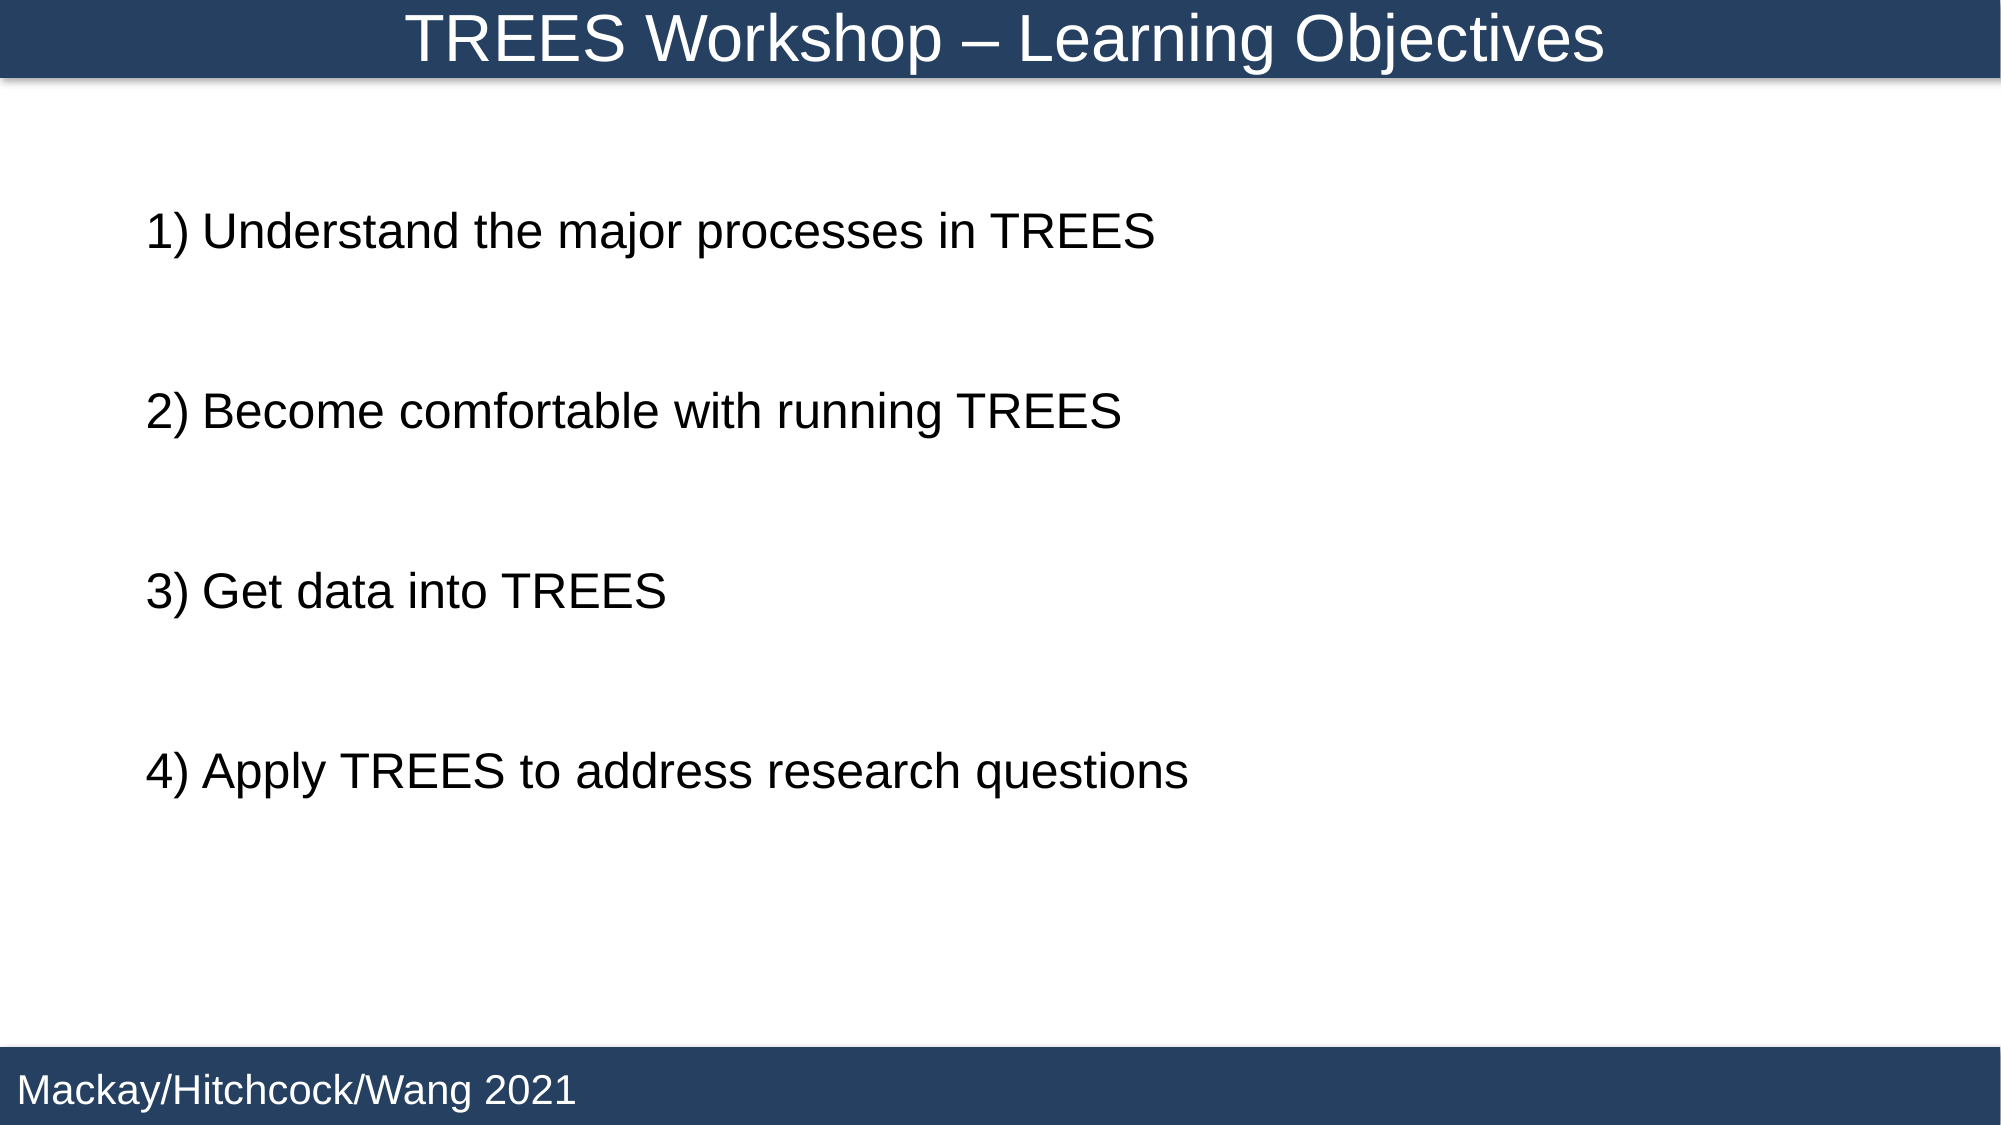

TREES Workshop – Learning Objectives
Understand the major processes in TREES

Become comfortable with running TREES

Get data into TREES

Apply TREES to address research questions